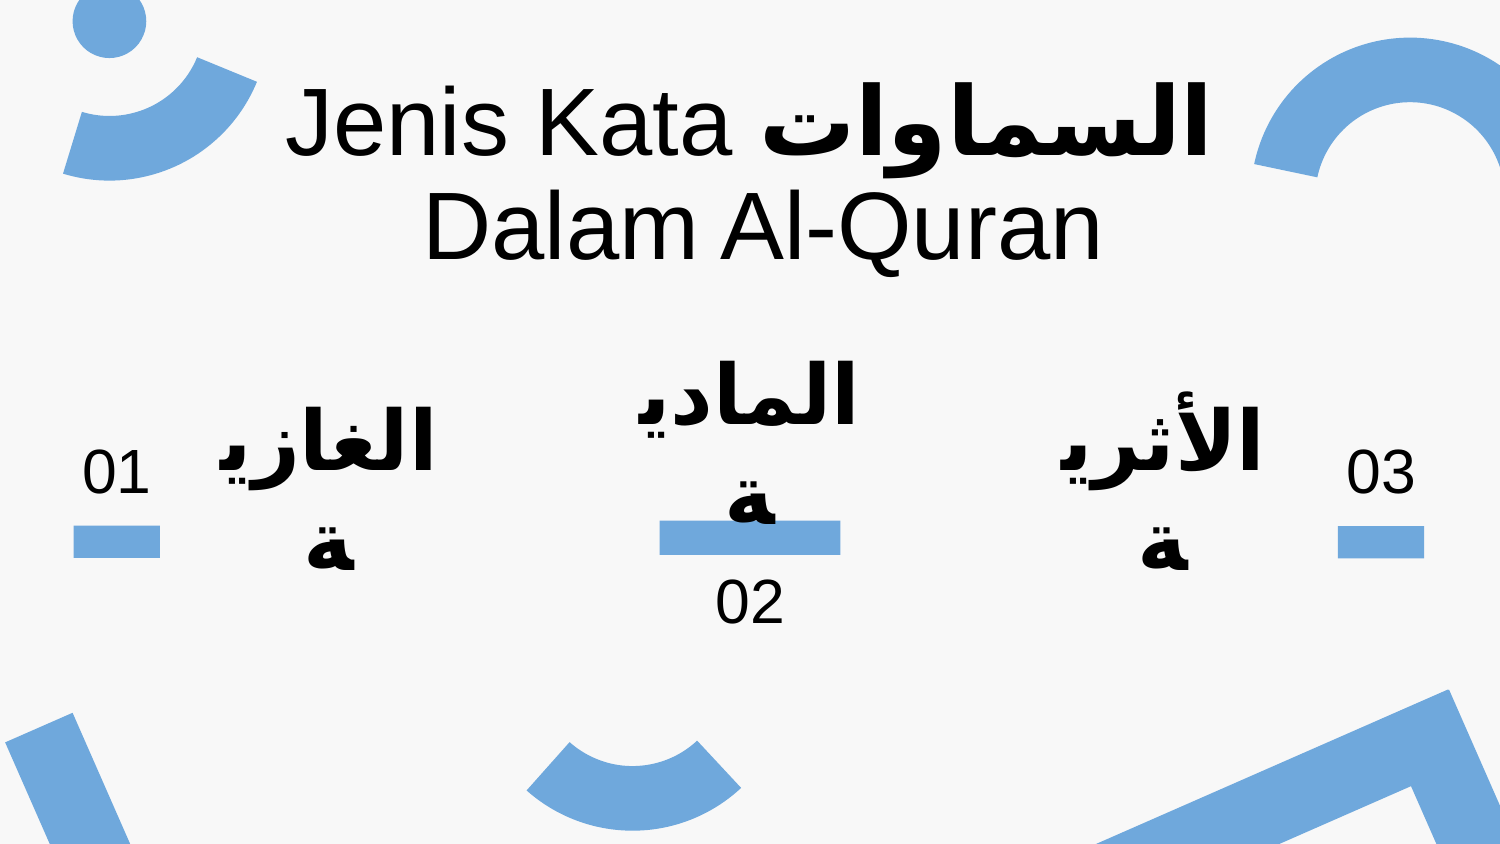

01

# Jenis Kata السماوات  -Dalam Al-Quran-
السماوات
المادية

02
01
03
الأثرية

الغازية

Langit Gas